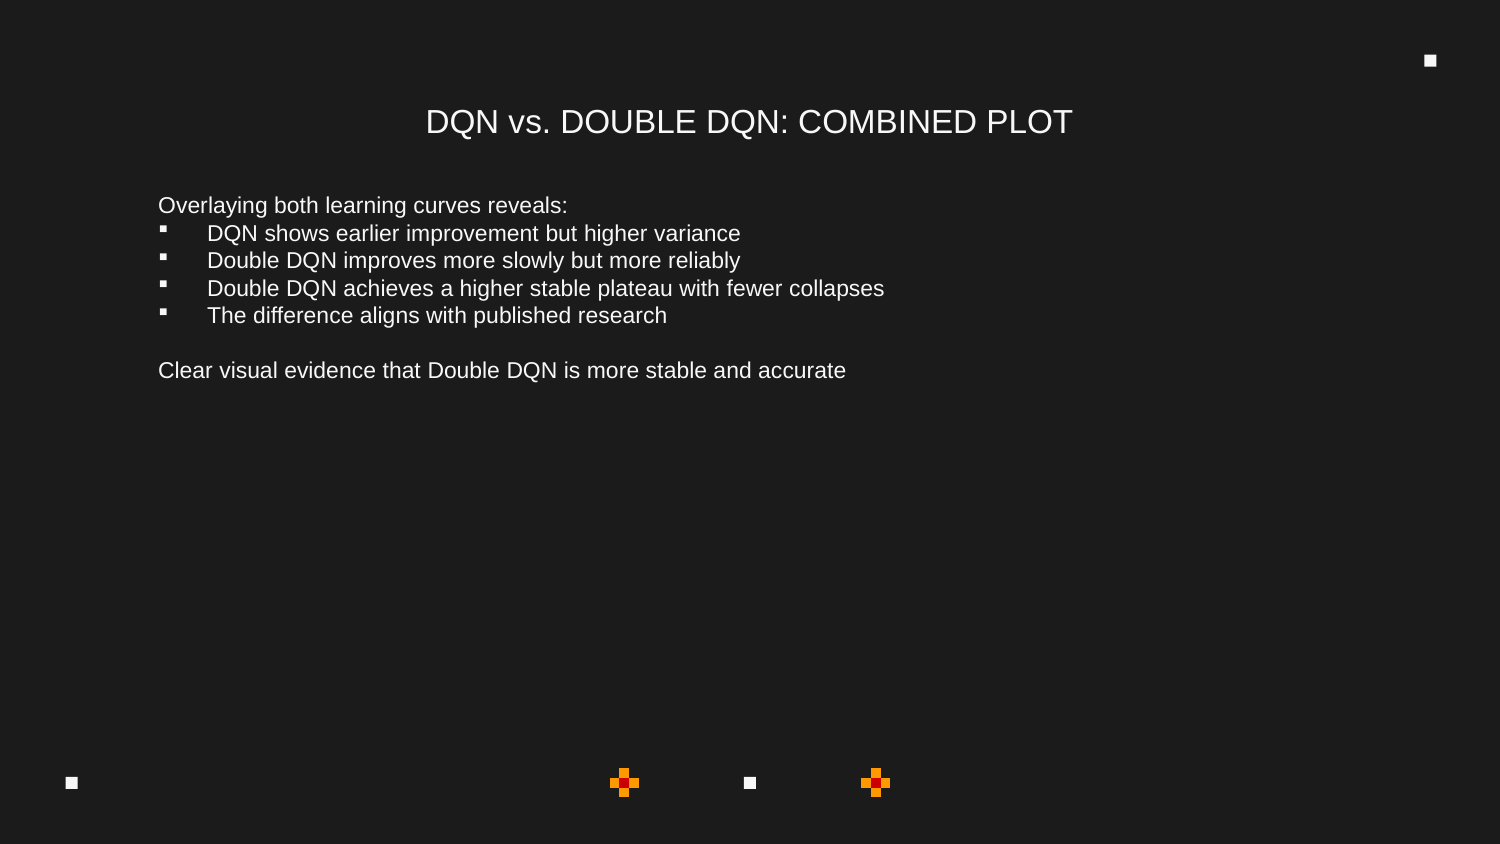

# DQN vs. DOUBLE DQN: COMBINED PLOT
Overlaying both learning curves reveals:
DQN shows earlier improvement but higher variance
Double DQN improves more slowly but more reliably
Double DQN achieves a higher stable plateau with fewer collapses
The difference aligns with published research

Clear visual evidence that Double DQN is more stable and accurate